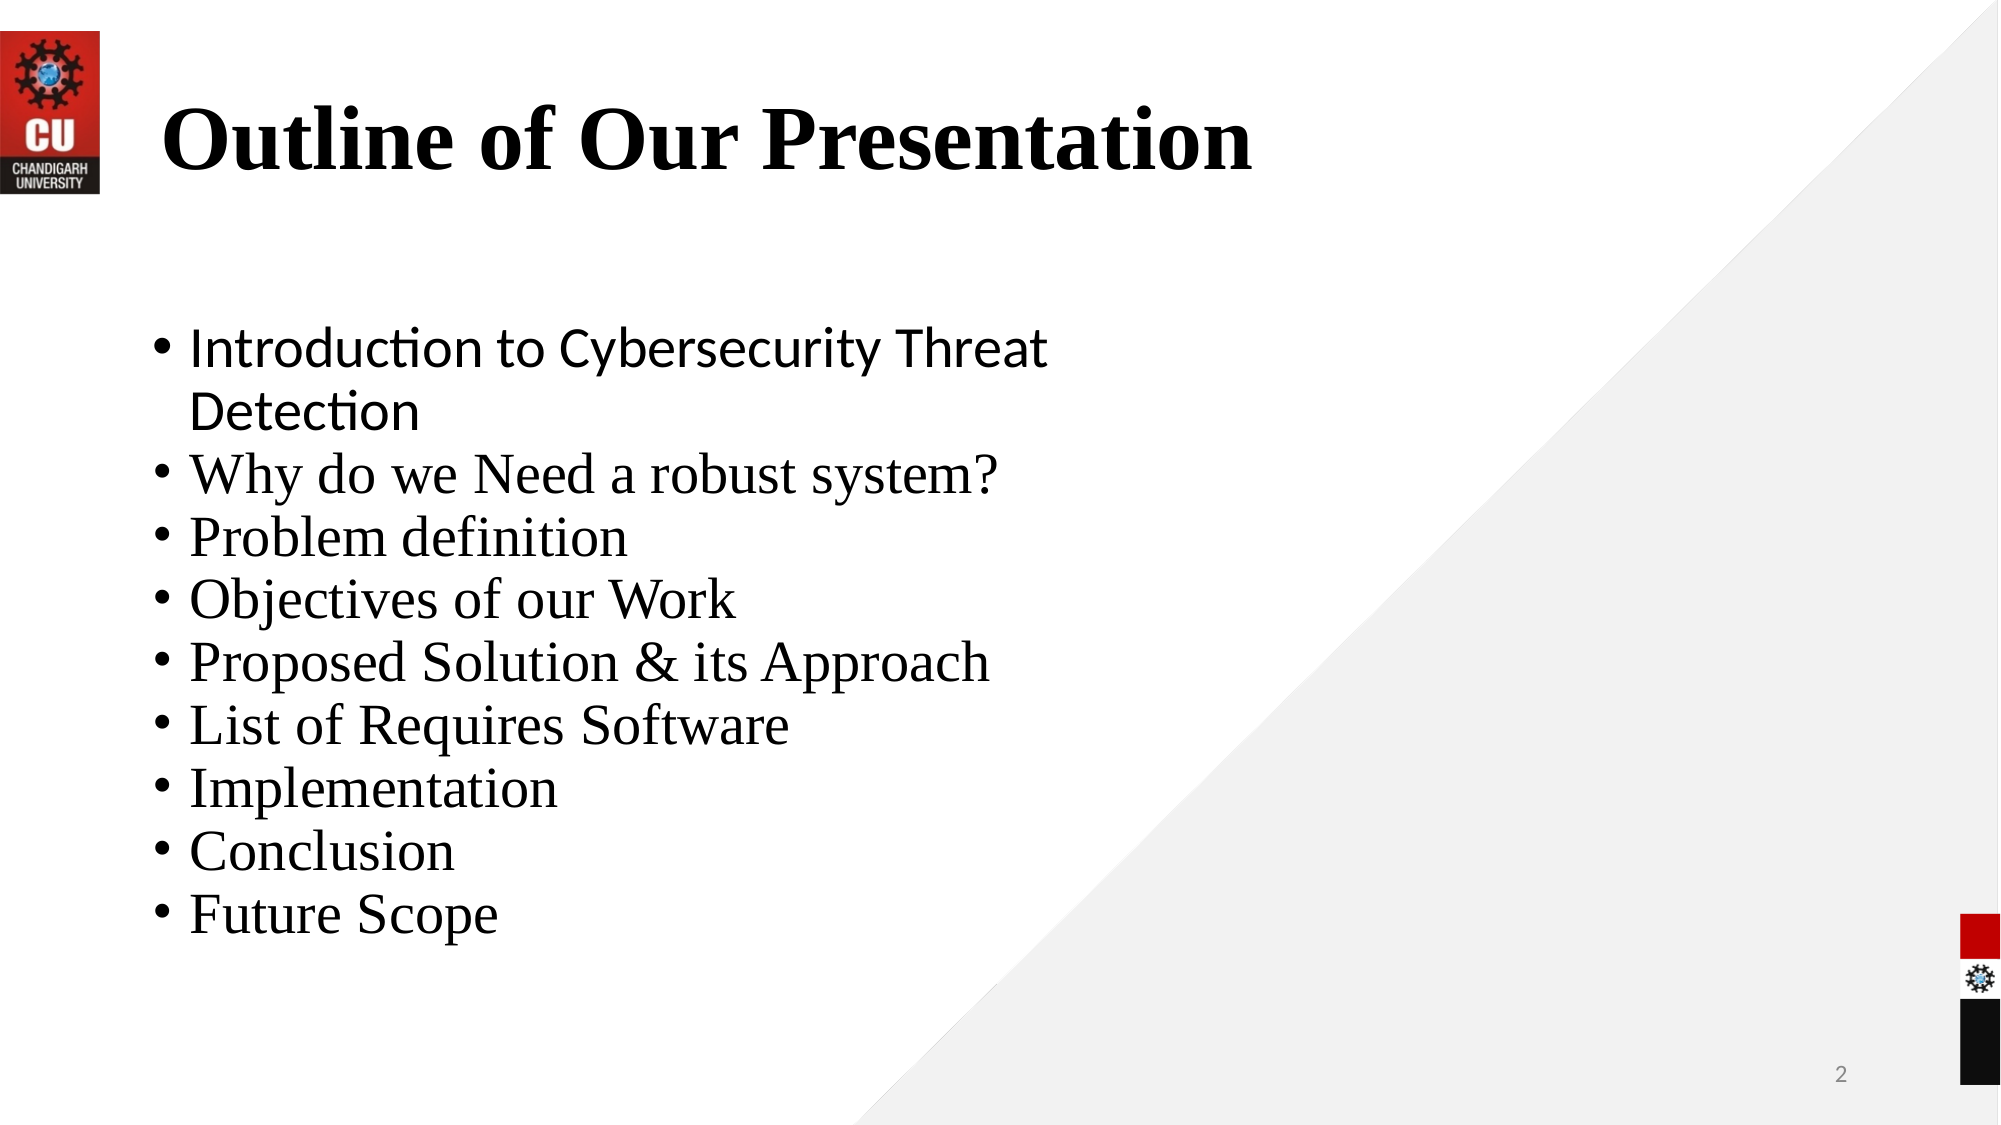

# Outline of Our Presentation
Introduction to Cybersecurity Threat Detection
Why do we Need a robust system?
Problem definition
Objectives of our Work
Proposed Solution & its Approach
List of Requires Software
Implementation
Conclusion
Future Scope
2